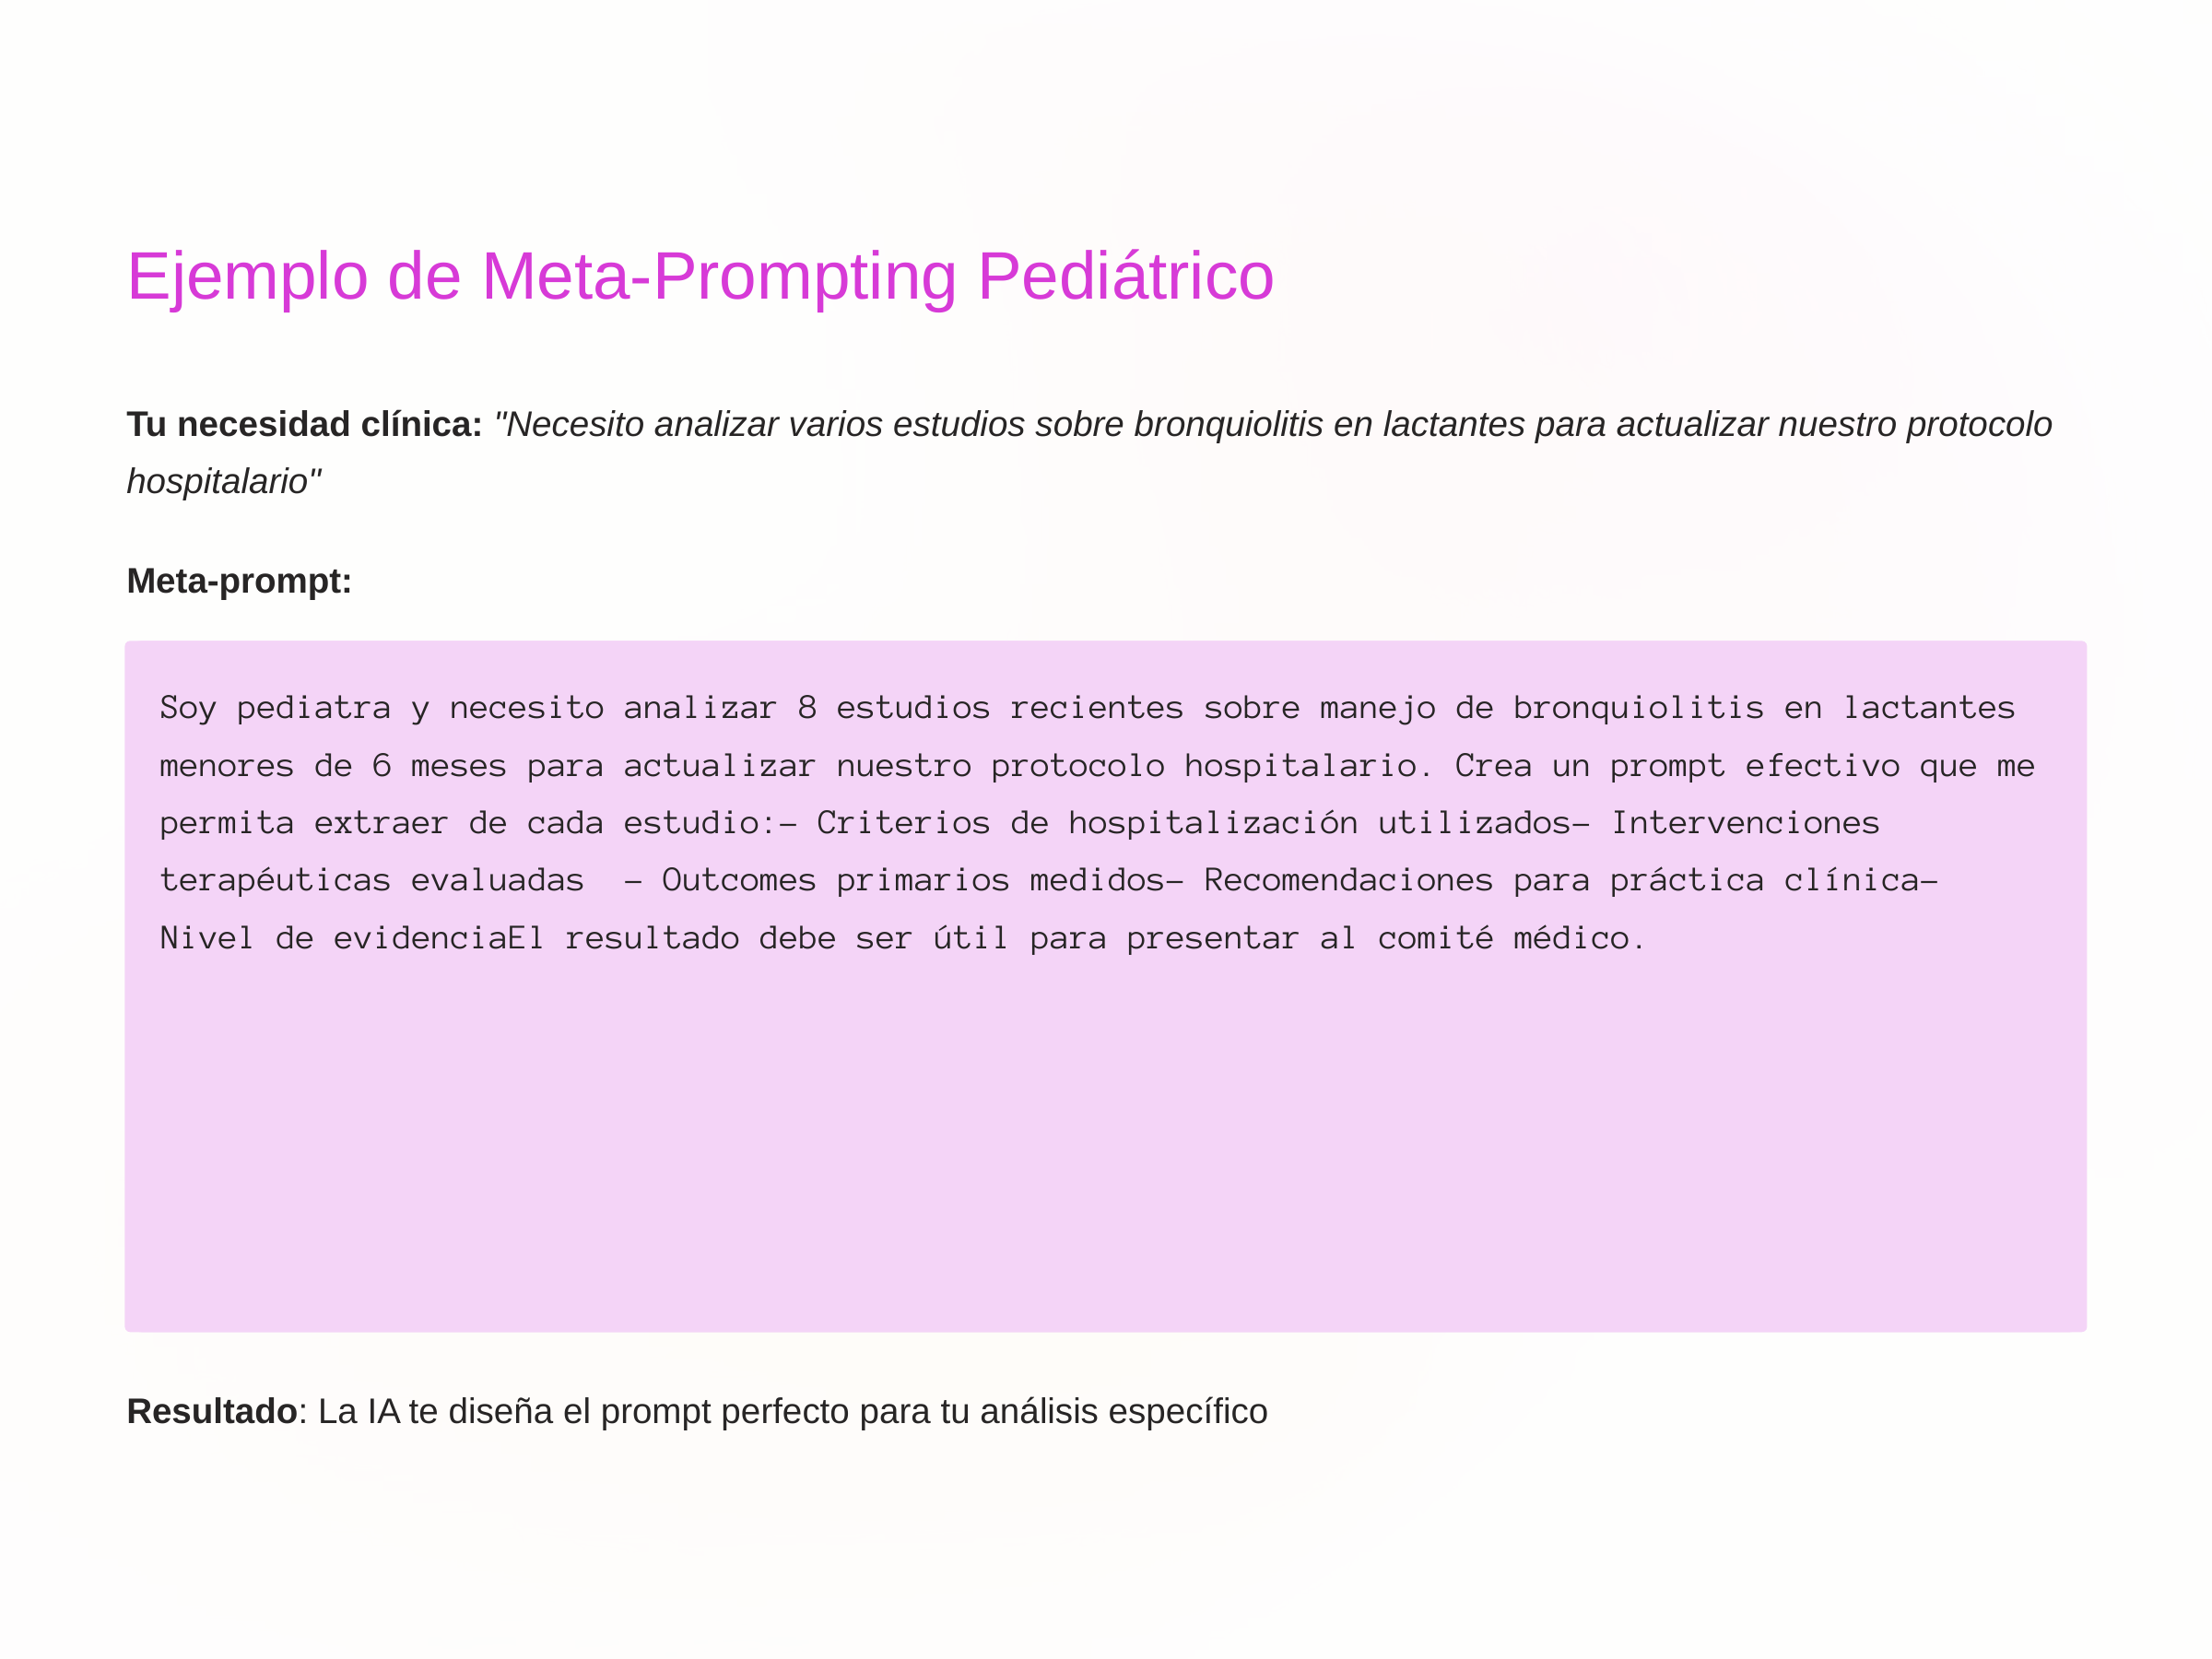

Ejemplo de Meta-Prompting Pediátrico
Tu necesidad clínica: "Necesito analizar varios estudios sobre bronquiolitis en lactantes para actualizar nuestro protocolo hospitalario"
Meta-prompt:

Soy pediatra y necesito analizar 8 estudios recientes sobre manejo de bronquiolitis en lactantes menores de 6 meses para actualizar nuestro protocolo hospitalario. Crea un prompt efectivo que me permita extraer de cada estudio:- Criterios de hospitalización utilizados- Intervenciones terapéuticas evaluadas  - Outcomes primarios medidos- Recomendaciones para práctica clínica- Nivel de evidenciaEl resultado debe ser útil para presentar al comité médico.
Resultado: La IA te diseña el prompt perfecto para tu análisis específico